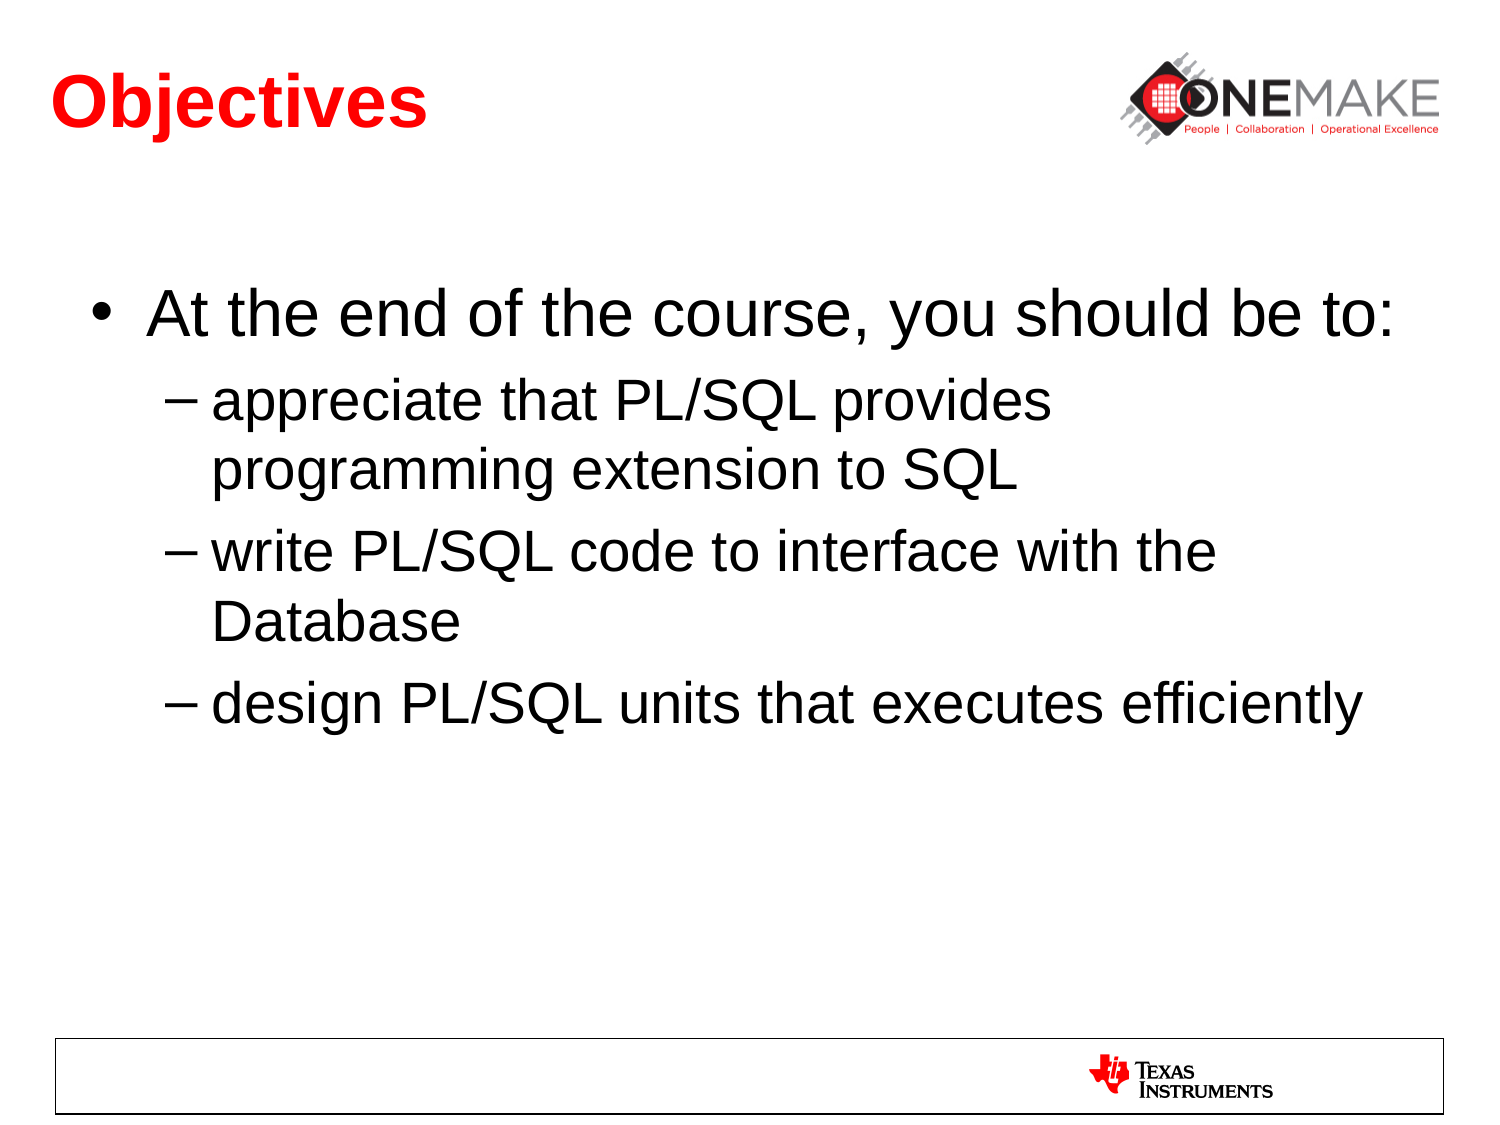

# Objectives
At the end of the course, you should be to:
appreciate that PL/SQL provides programming extension to SQL
write PL/SQL code to interface with the Database
design PL/SQL units that executes efficiently